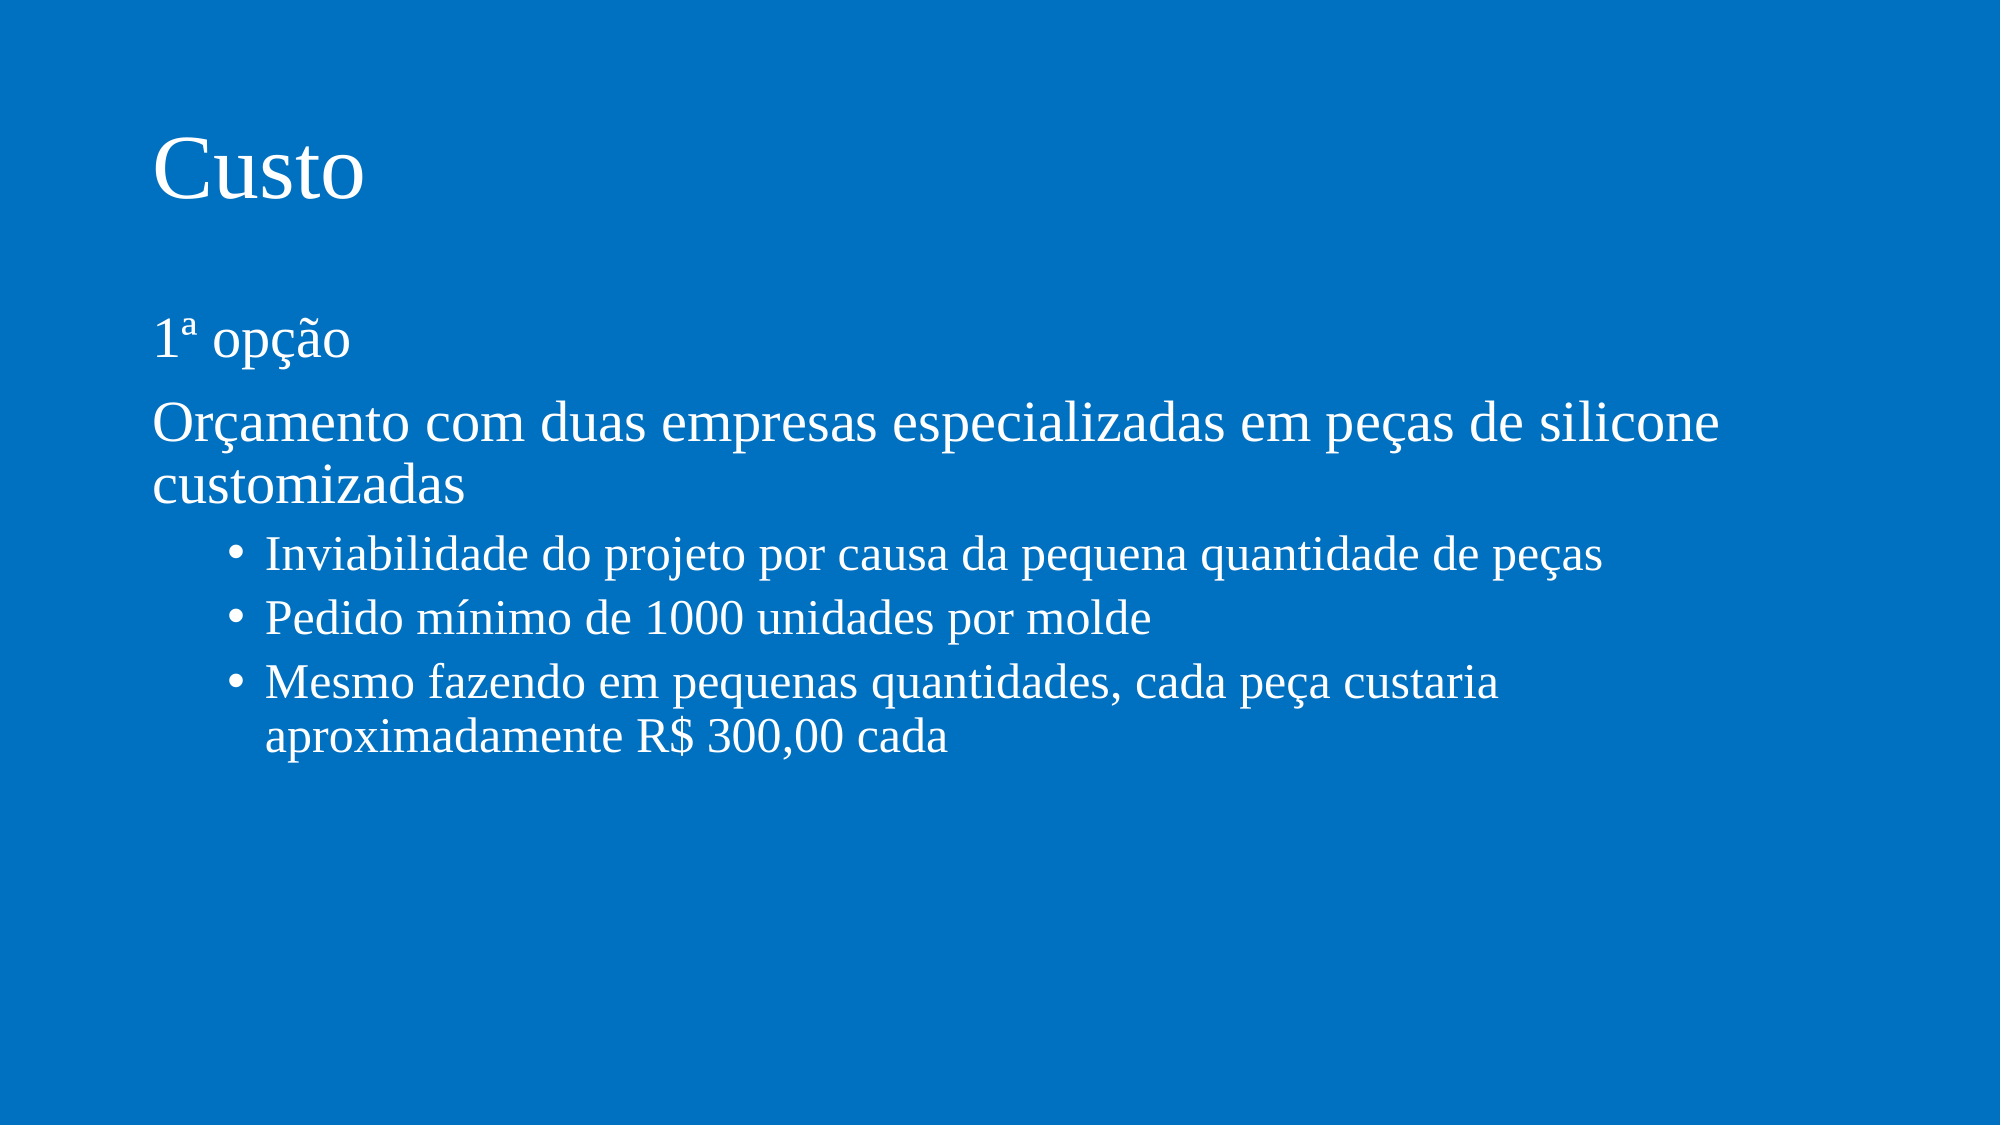

# Custo
1ª opção
Orçamento com duas empresas especializadas em peças de silicone customizadas
Inviabilidade do projeto por causa da pequena quantidade de peças
Pedido mínimo de 1000 unidades por molde
Mesmo fazendo em pequenas quantidades, cada peça custaria aproximadamente R$ 300,00 cada